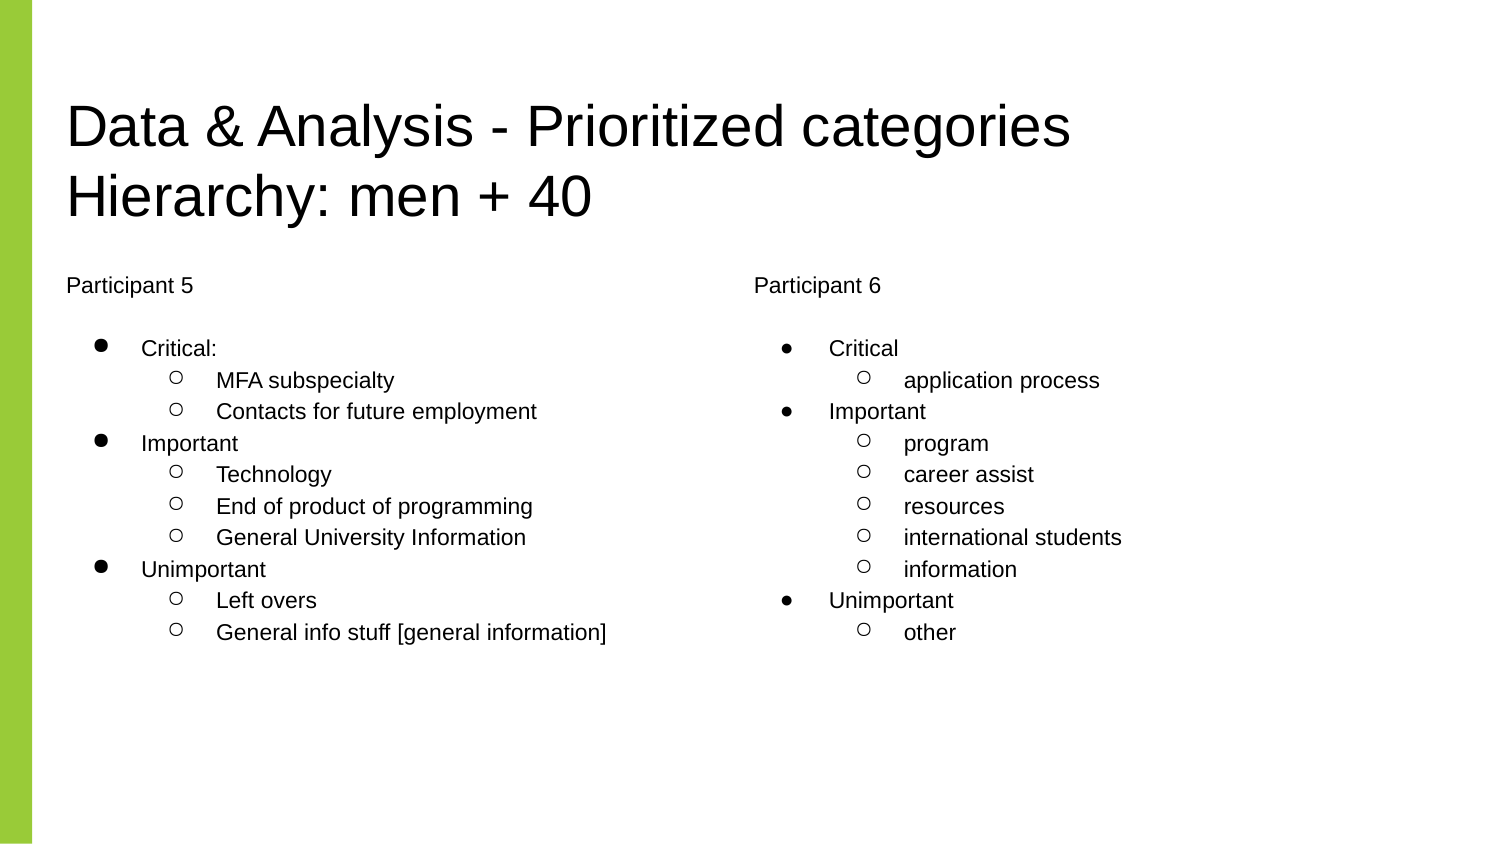

# Data & Analysis - Prioritized categories
Hierarchy: men + 40
Participant 5

Critical:
MFA subspecialty
Contacts for future employment
Important
Technology
End of product of programming
General University Information
Unimportant
Left overs
General info stuff [general information]

Participant 6

Critical
application process
Important
program
career assist
resources
international students
information
Unimportant
other